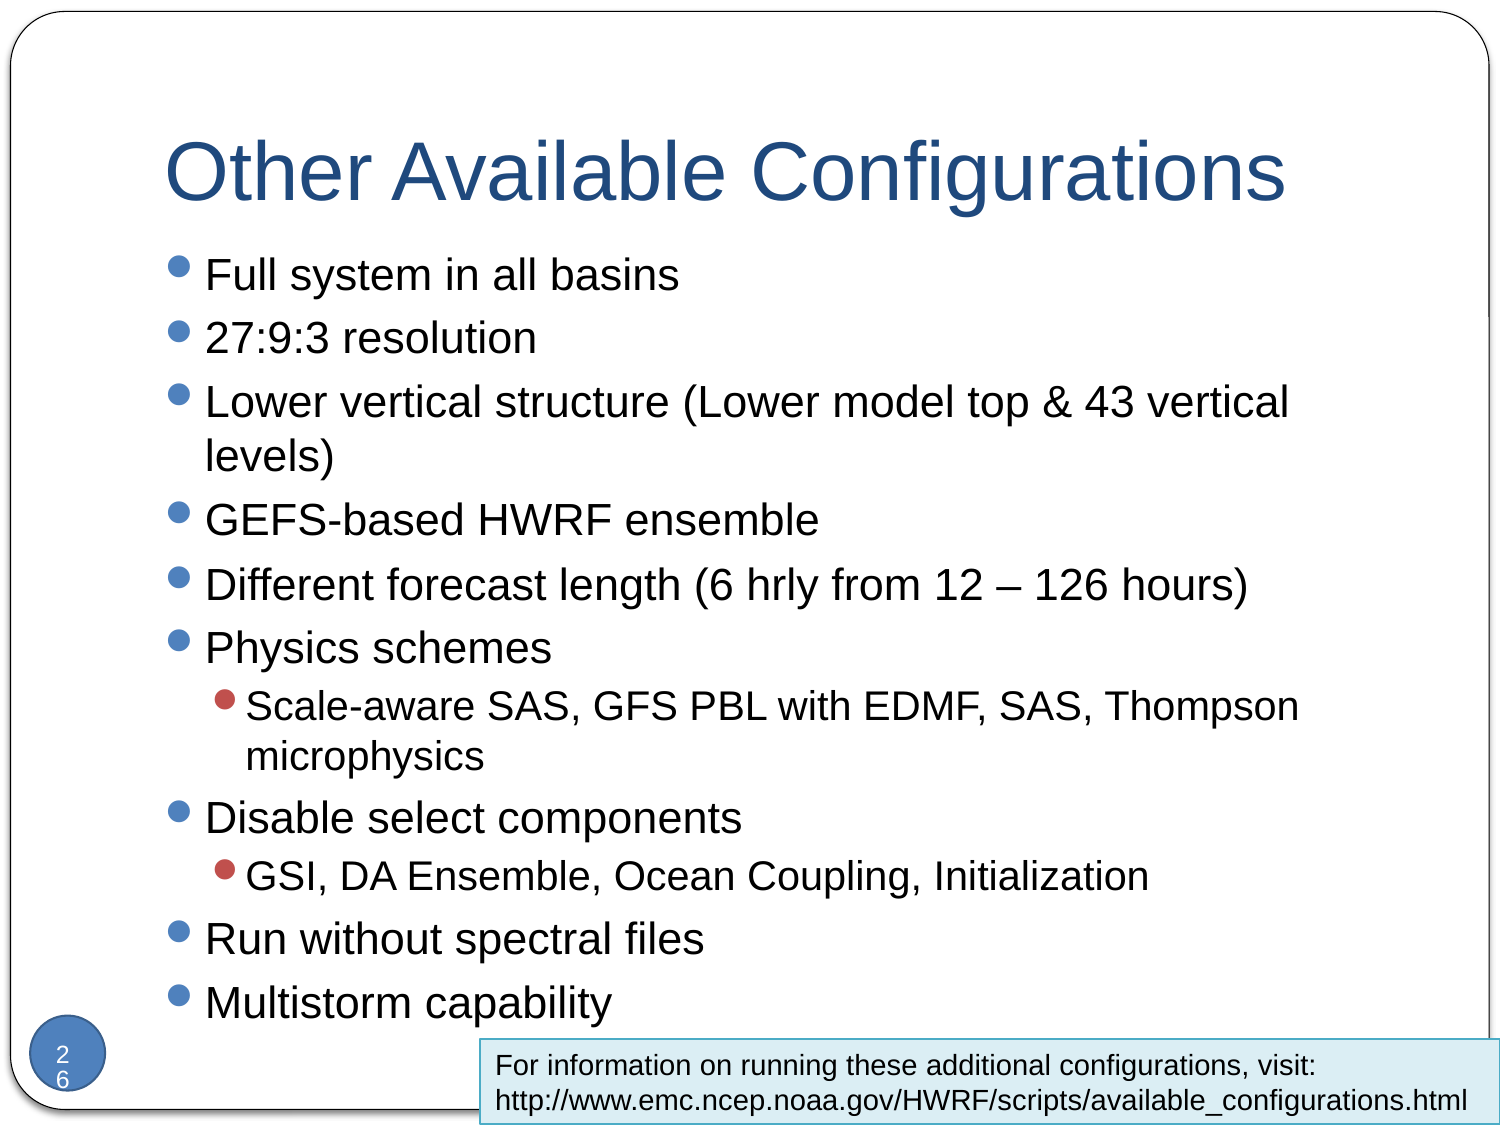

# Other Available Configurations
Full system in all basins
27:9:3 resolution
Lower vertical structure (Lower model top & 43 vertical levels)
GEFS-based HWRF ensemble
Different forecast length (6 hrly from 12 – 126 hours)
Physics schemes
Scale-aware SAS, GFS PBL with EDMF, SAS, Thompson microphysics
Disable select components
GSI, DA Ensemble, Ocean Coupling, Initialization
Run without spectral files
Multistorm capability
For information on running these additional configurations, visit:
http://www.emc.ncep.noaa.gov/HWRF/scripts/available_configurations.html